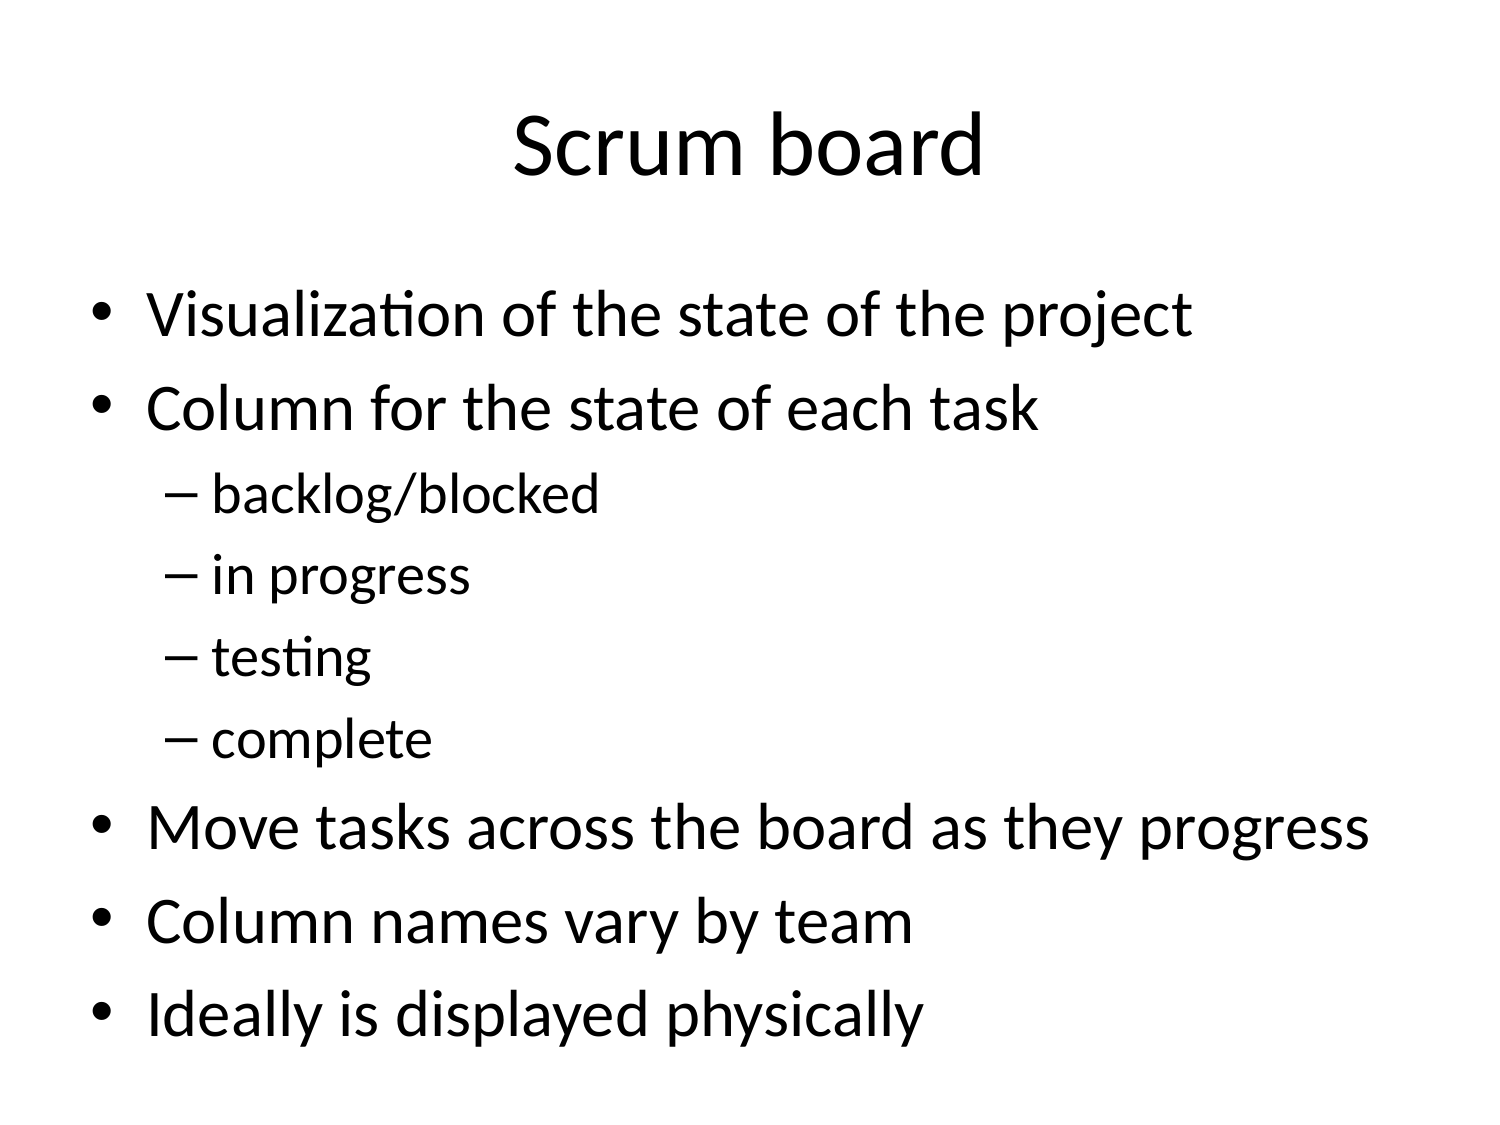

# Scrum board
Visualization of the state of the project
Column for the state of each task
backlog/blocked
in progress
testing
complete
Move tasks across the board as they progress
Column names vary by team
Ideally is displayed physically